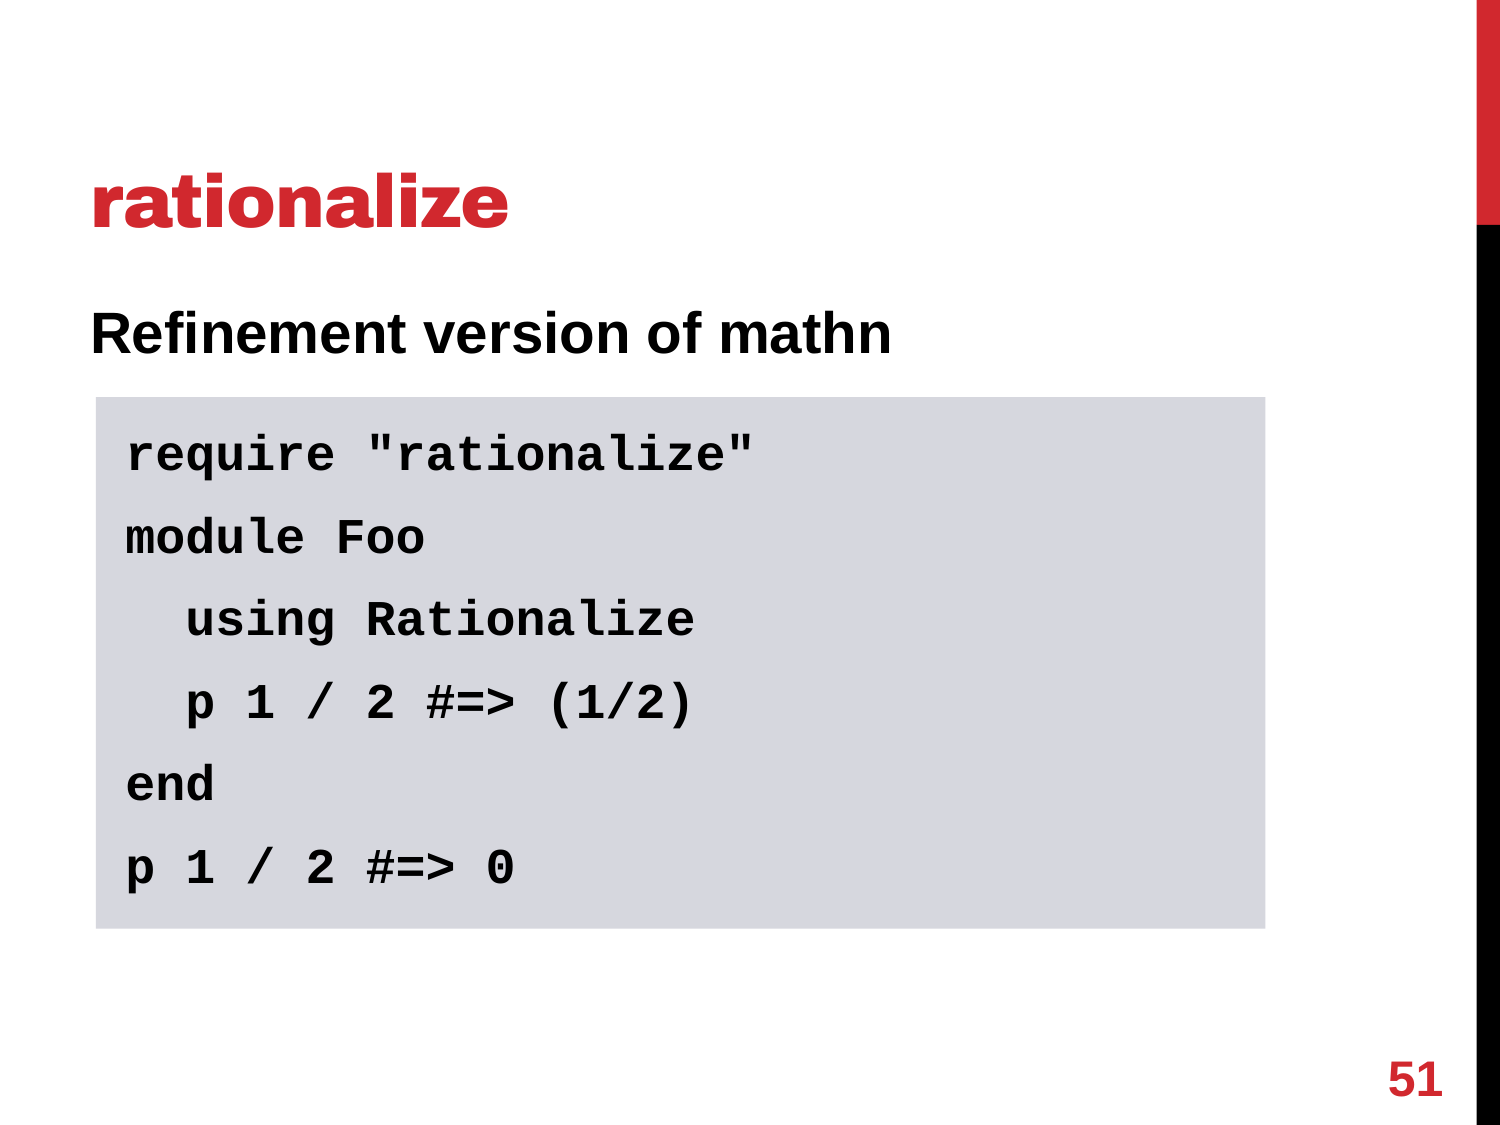

# rationalize
Refinement version of mathn

require "rationalize"
module Foo
  using Rationalize
  p 1 / 2 #=> (1/2)
end
p 1 / 2 #=> 0
51